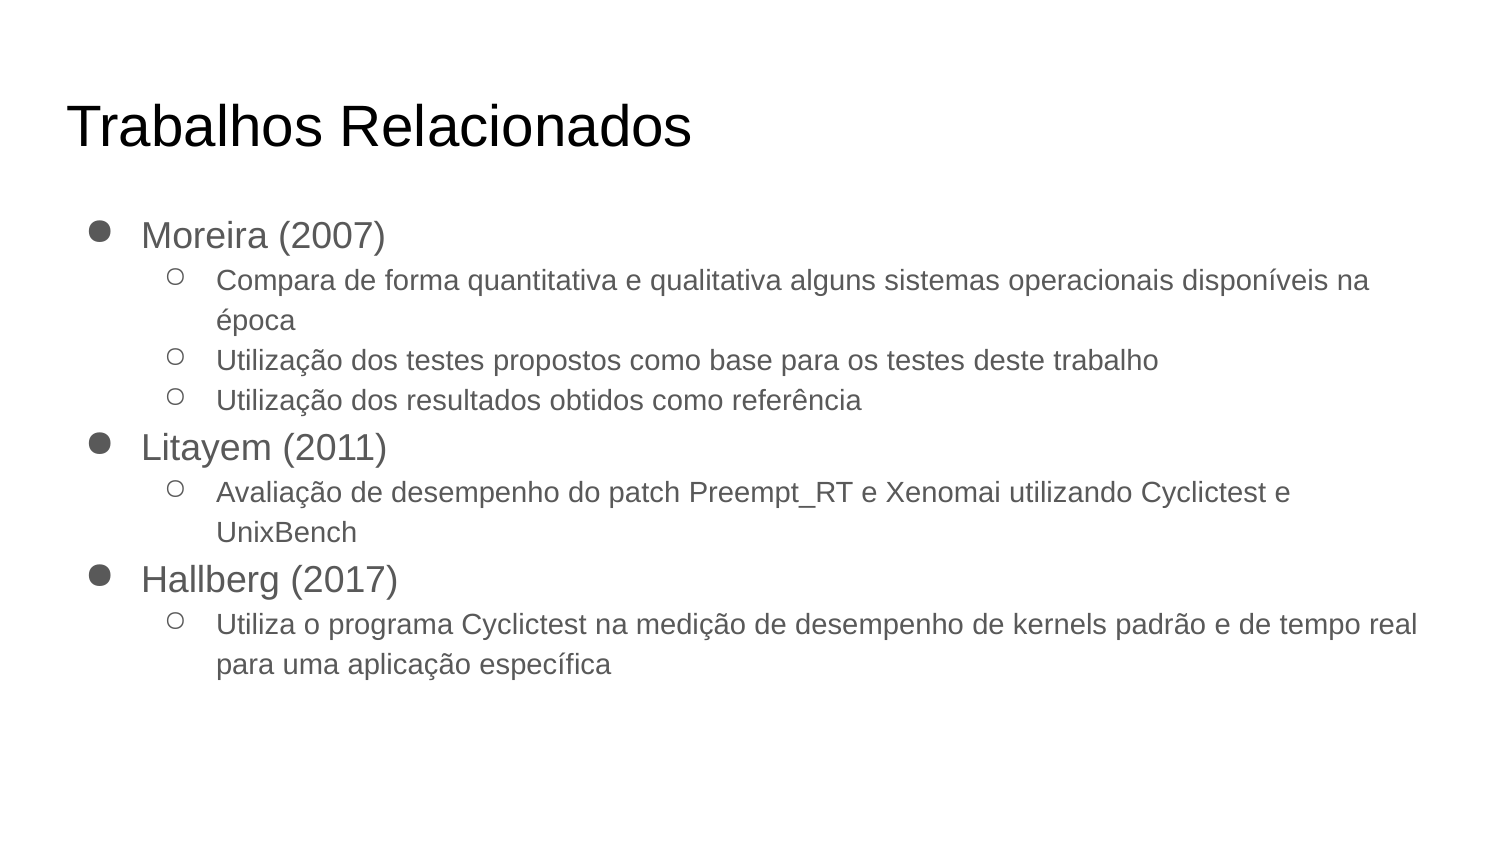

# Trabalhos Relacionados
Moreira (2007)
Compara de forma quantitativa e qualitativa alguns sistemas operacionais disponíveis na época
Utilização dos testes propostos como base para os testes deste trabalho
Utilização dos resultados obtidos como referência
Litayem (2011)
Avaliação de desempenho do patch Preempt_RT e Xenomai utilizando Cyclictest e UnixBench
Hallberg (2017)
Utiliza o programa Cyclictest na medição de desempenho de kernels padrão e de tempo real para uma aplicação específica